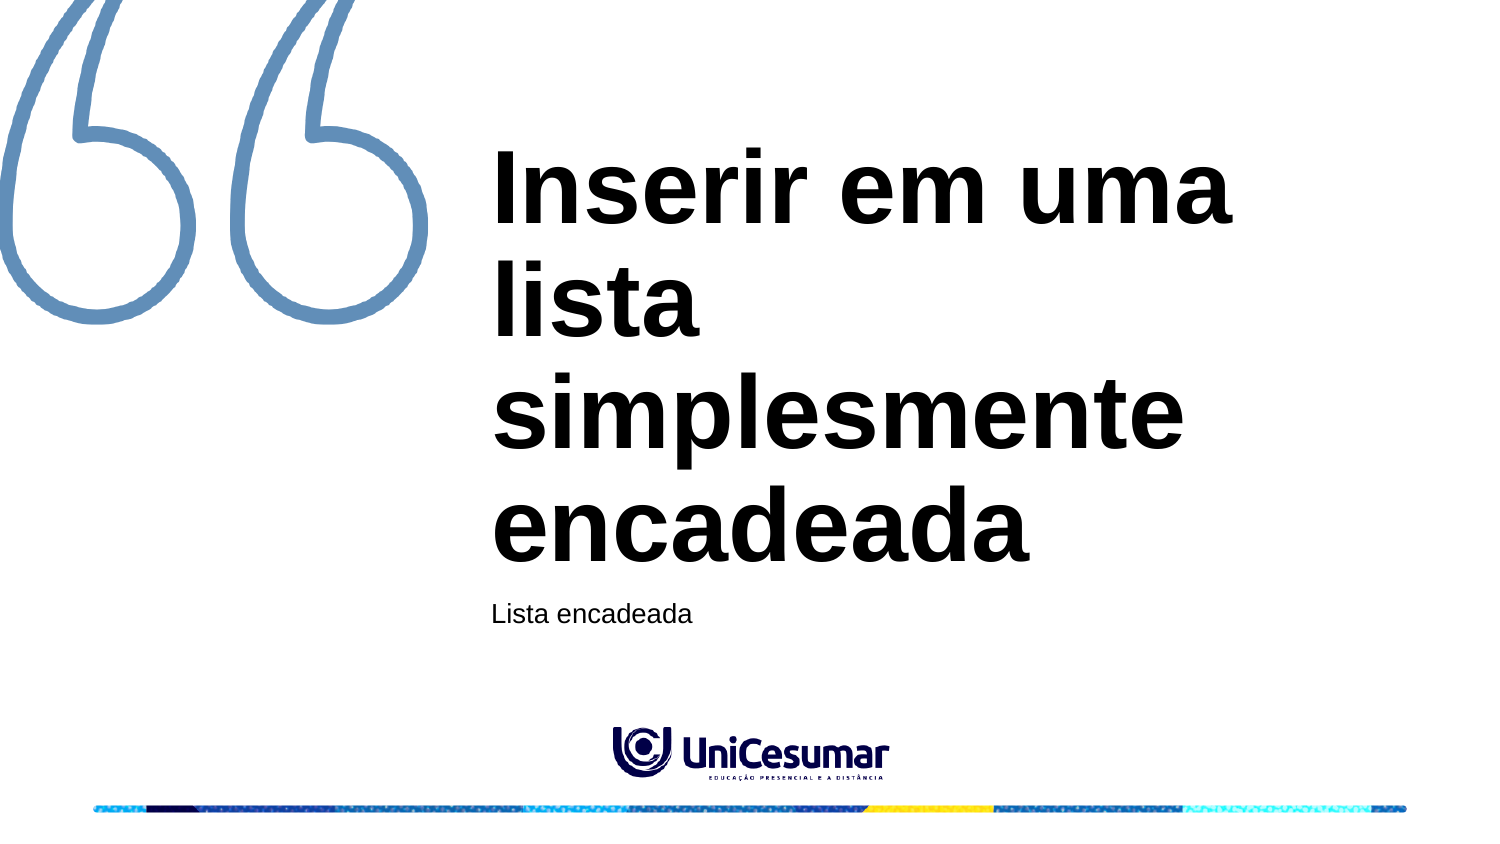

Inserir em uma lista simplesmente encadeada
Lista encadeada